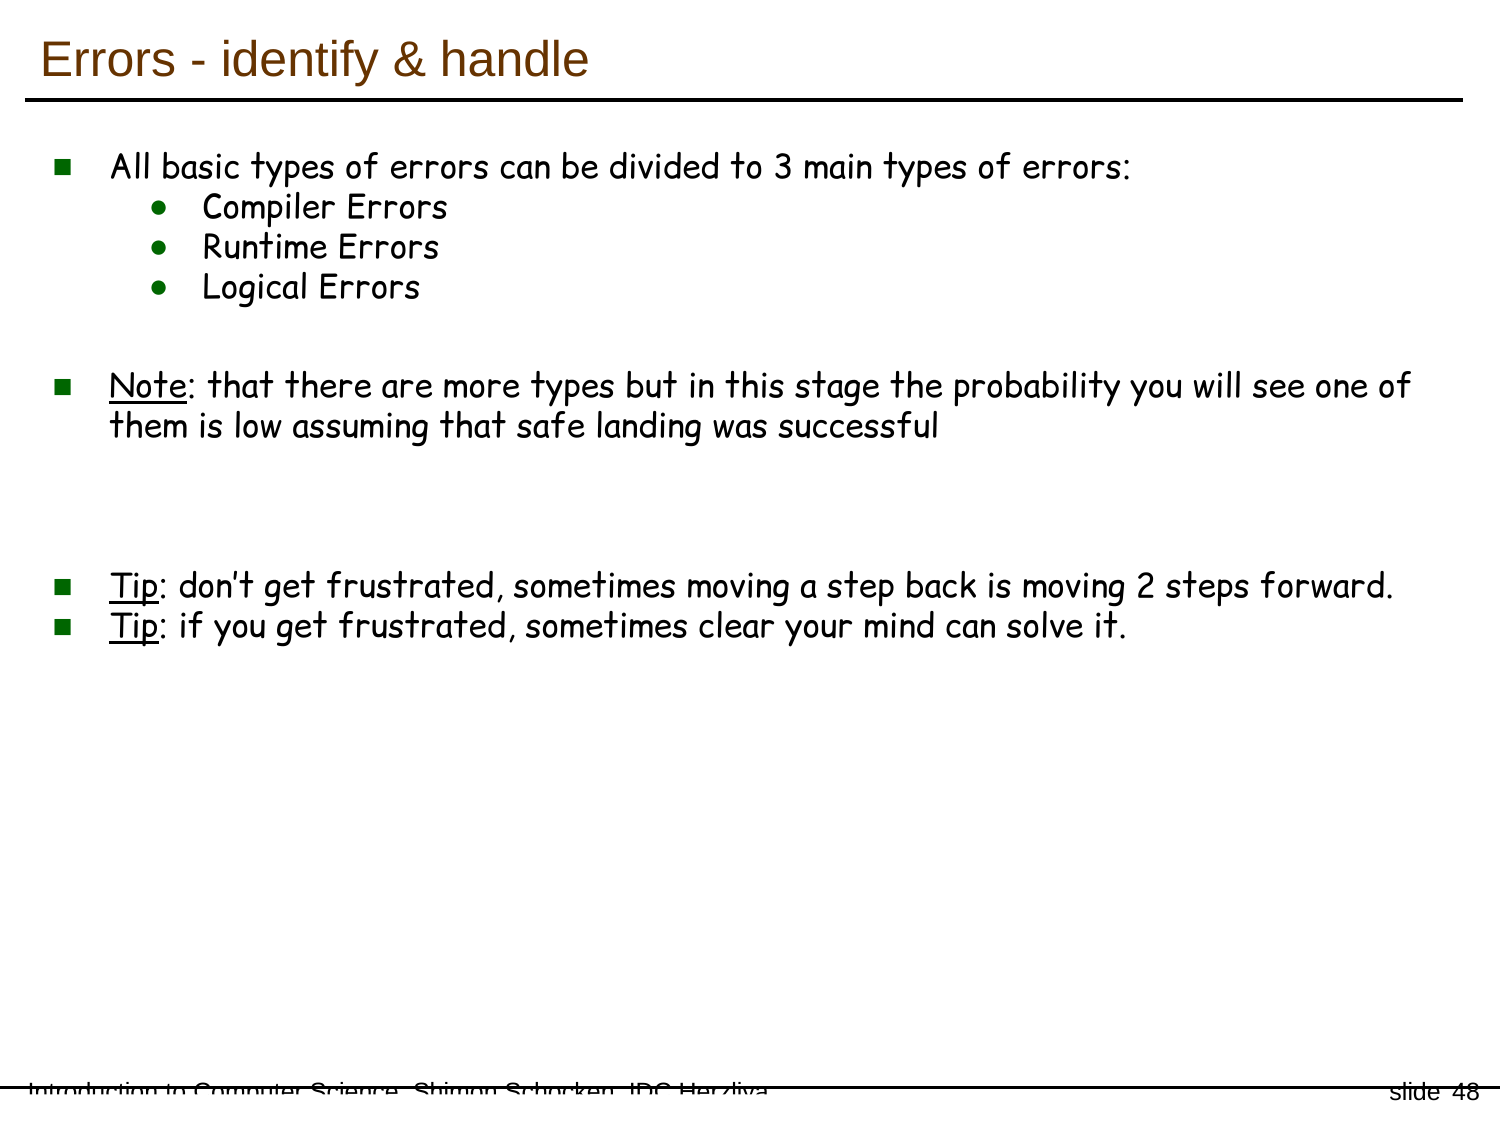

Errors - identify & handle
All basic types of errors can be divided to 3 main types of errors:
Compiler Errors
Runtime Errors
Logical Errors

Note: that there are more types but in this stage the probability you will see one of them is low assuming that safe landing was successful

Tip: don’t get frustrated, sometimes moving a step back is moving 2 steps forward.
Tip: if you get frustrated, sometimes clear your mind can solve it.